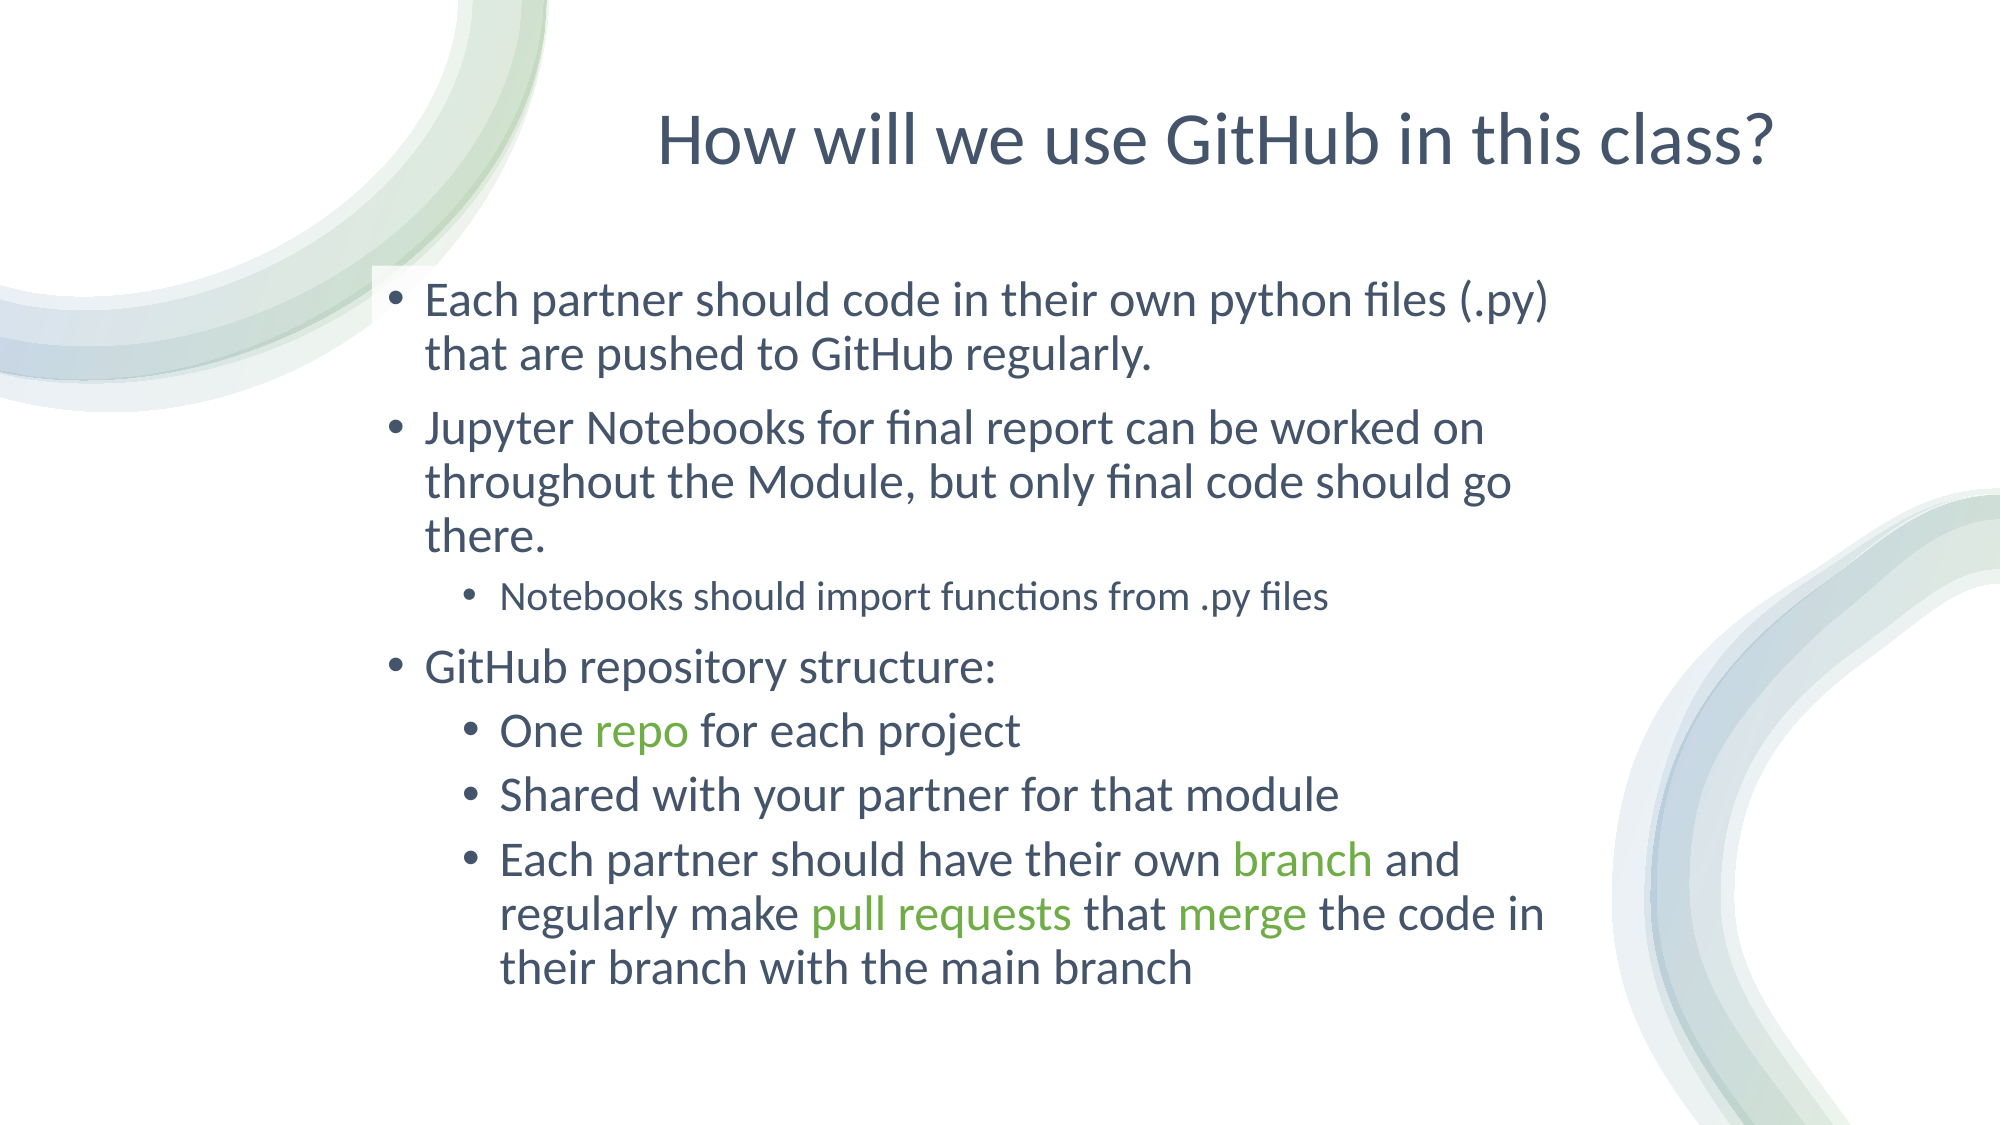

# How will we use GitHub in this class?

Each partner should code in their own python files (.py) that are pushed to GitHub regularly.
Jupyter Notebooks for final report can be worked on throughout the Module, but only final code should go there.
Notebooks should import functions from .py files
GitHub repository structure:
One repo for each project
Shared with your partner for that module
Each partner should have their own branch and regularly make pull requests that merge the code in their branch with the main branch